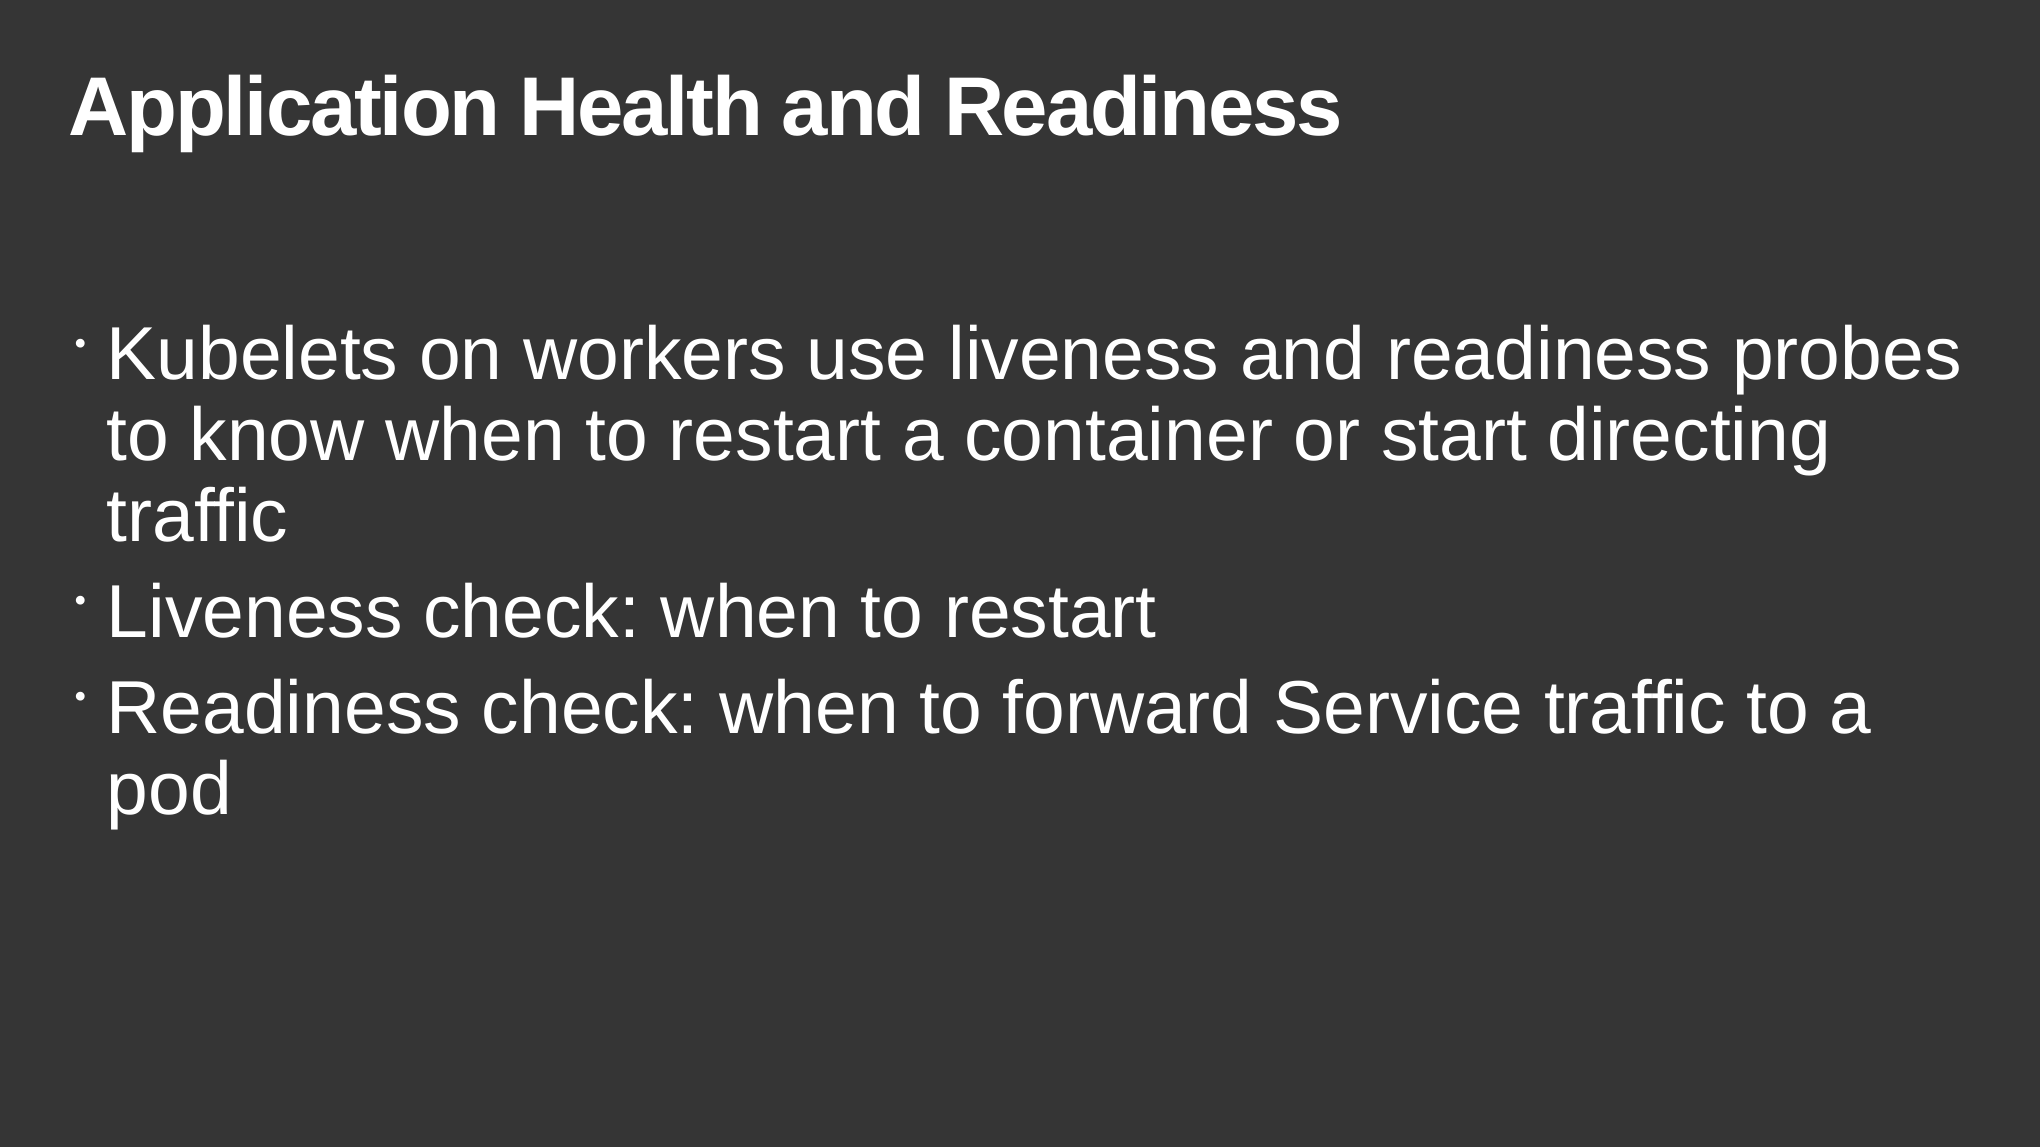

# Application Health and Readiness
Kubelets on workers use liveness and readiness probes to know when to restart a container or start directing traffic
Liveness check: when to restart
Readiness check: when to forward Service traffic to a pod